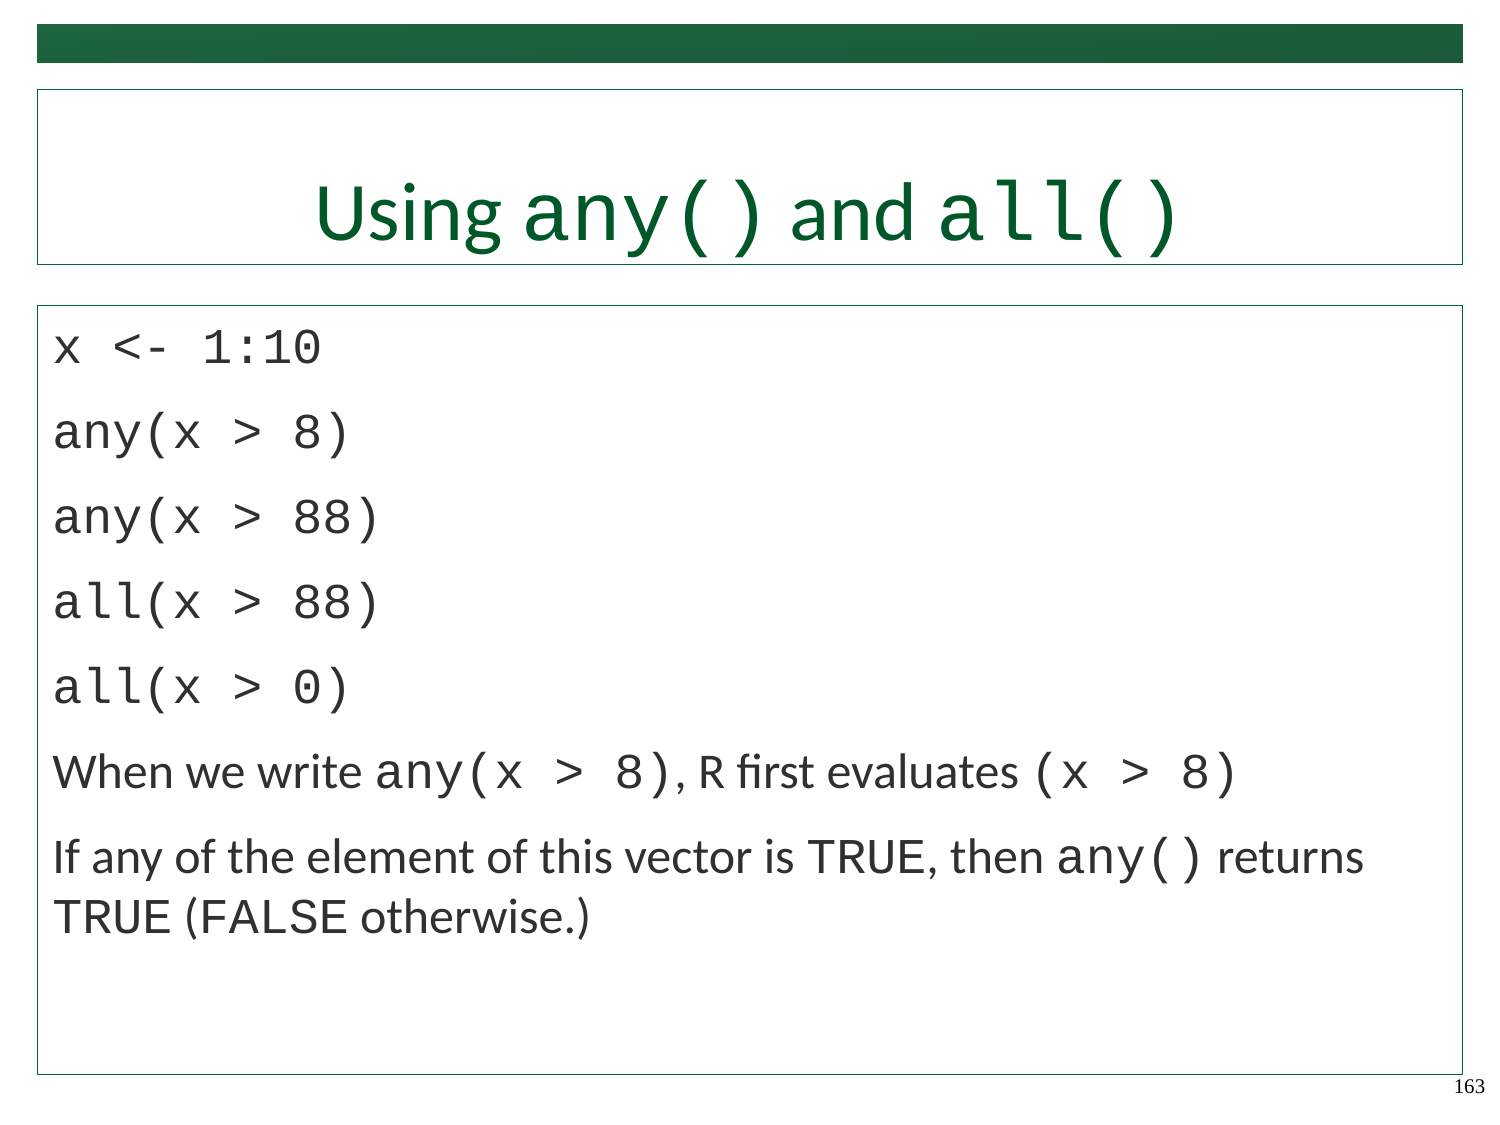

# Using any() and all()
x <- 1:10
any(x > 8)
any(x > 88)
all(x > 88)
all(x > 0)
When we write any(x > 8), R first evaluates (x > 8)
If any of the element of this vector is TRUE, then any() returns TRUE (FALSE otherwise.)
163